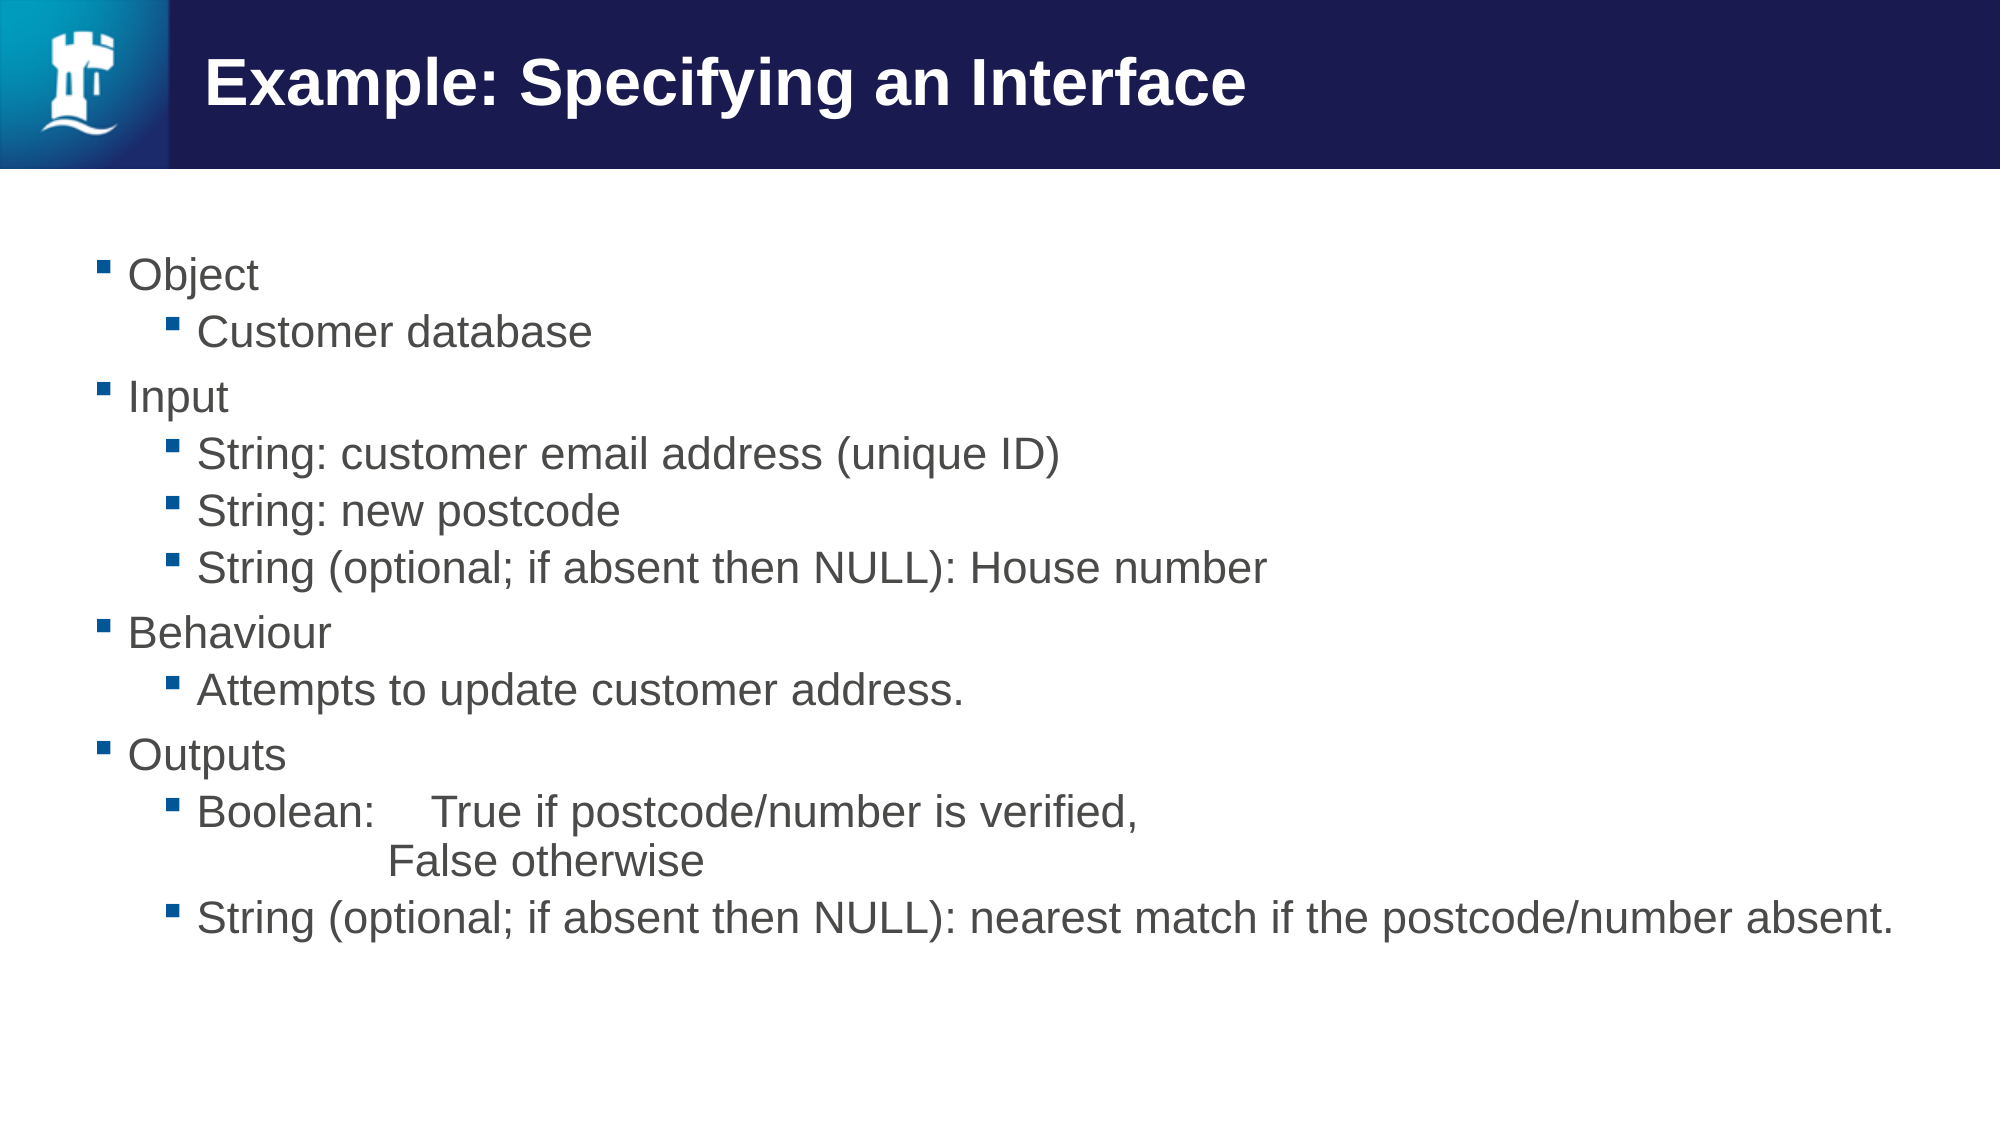

# Example: Specifying an Interface
Object
Customer database
Input
String: customer email address (unique ID)
String: new postcode
String (optional; if absent then NULL): House number
Behaviour
Attempts to update customer address.
Outputs
Boolean:	True if postcode/number is verified,
               False otherwise
String (optional; if absent then NULL): nearest match if the postcode/number absent.